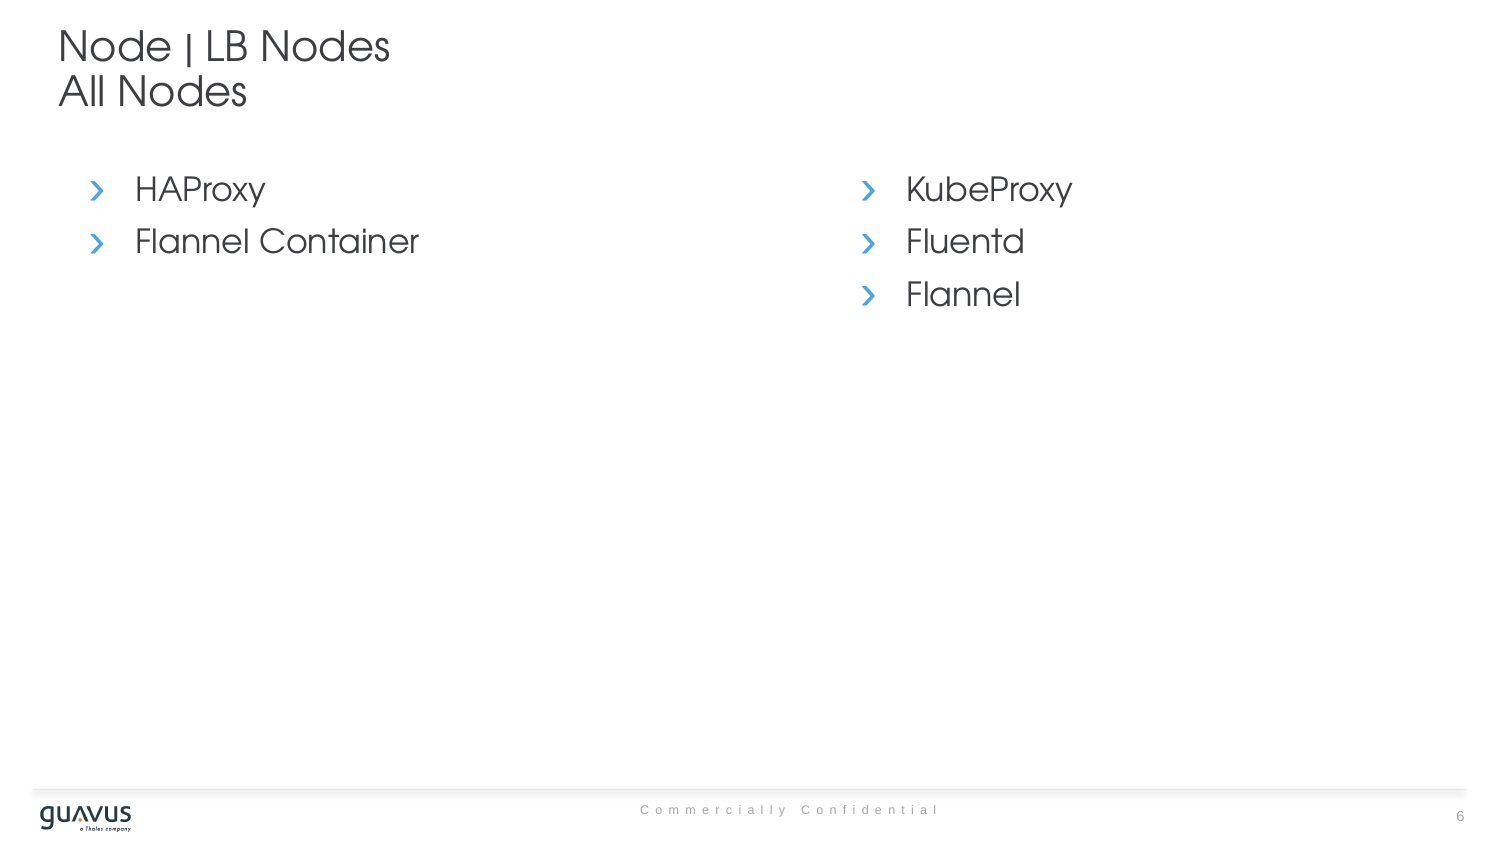

# Node | LB Nodes							All Nodes
KubeProxy
Fluentd
Flannel

HAProxy
Flannel Container